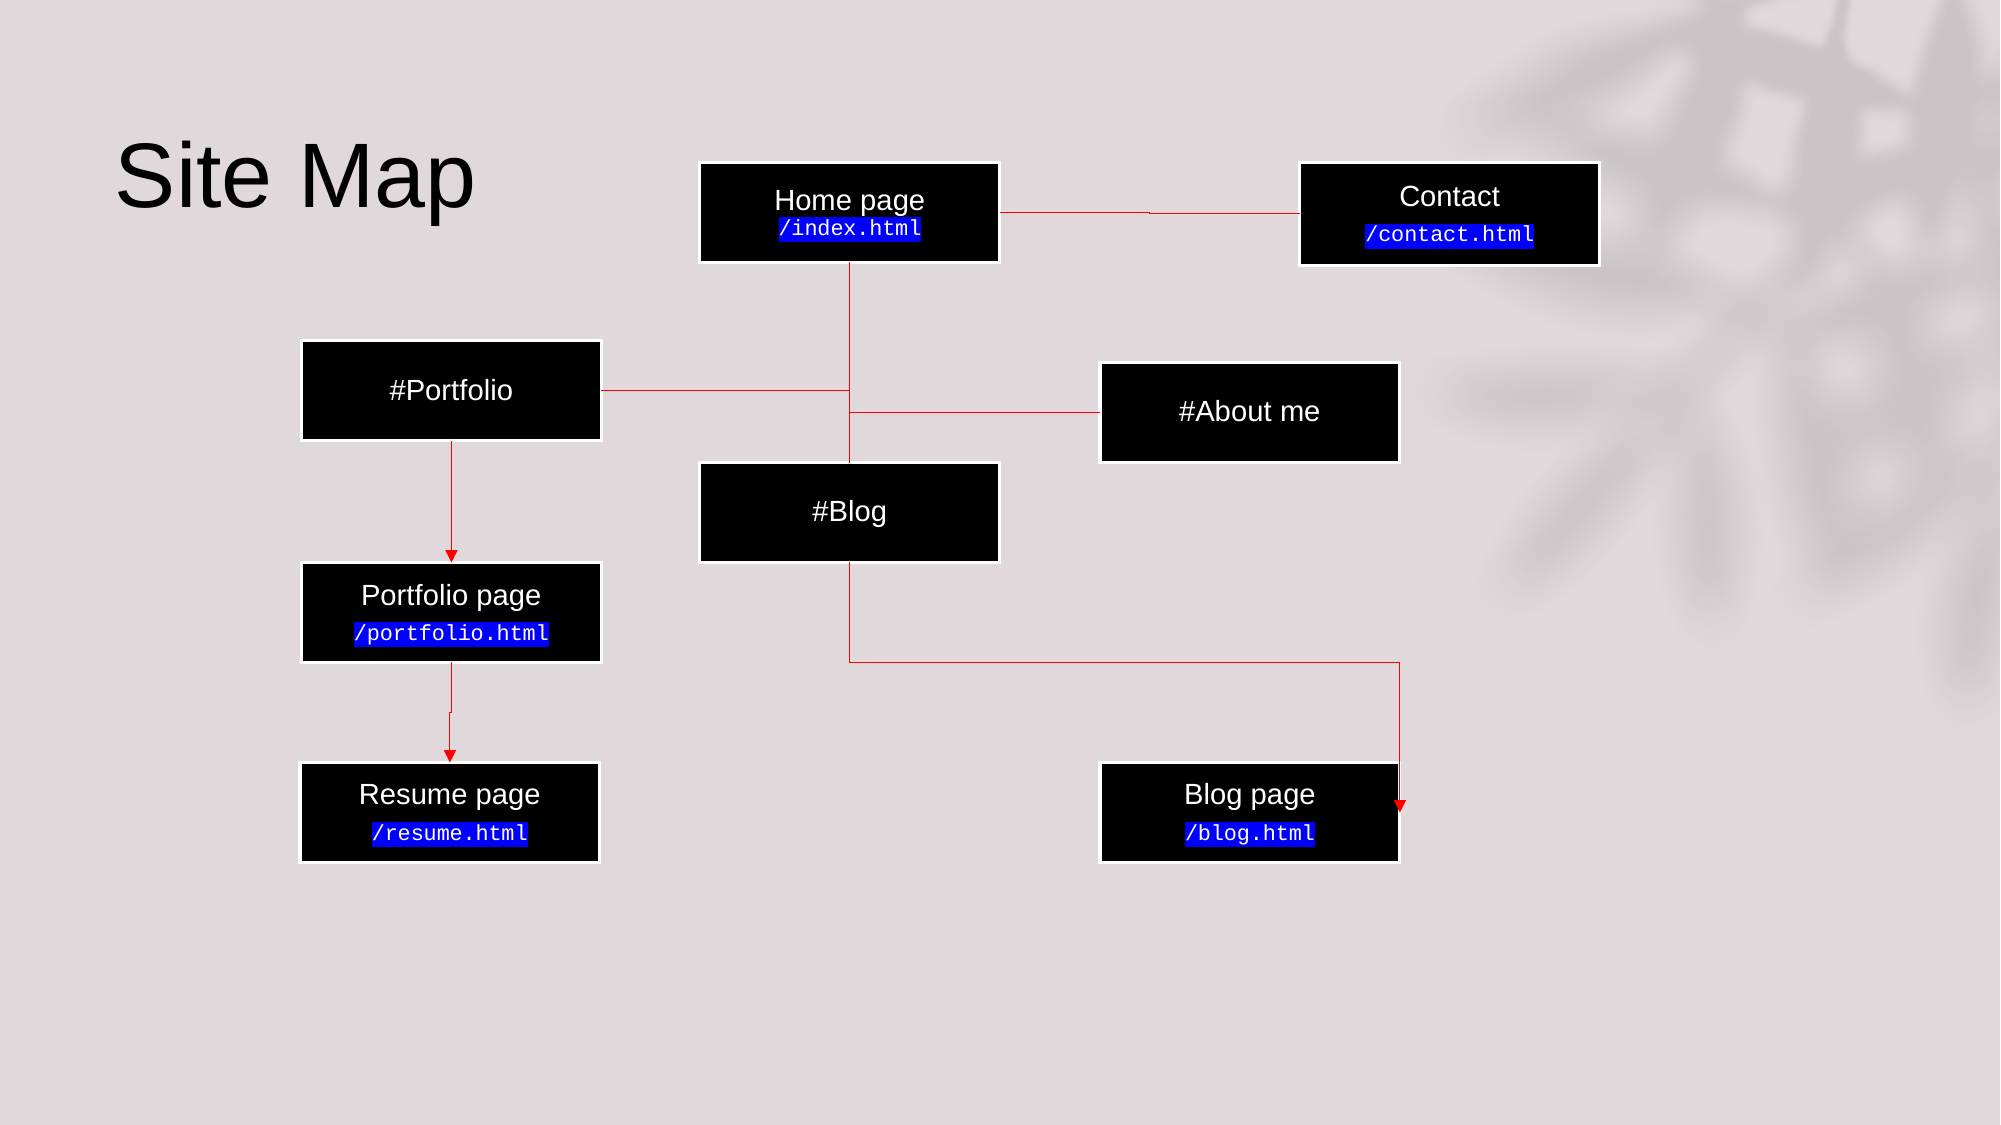

# Site Map

Home page /index.html

Contact
/contact.html

#Portfolio

#About me

#Blog

Portfolio page
/portfolio.html

Resume page
/resume.html

Blog page
/blog.html